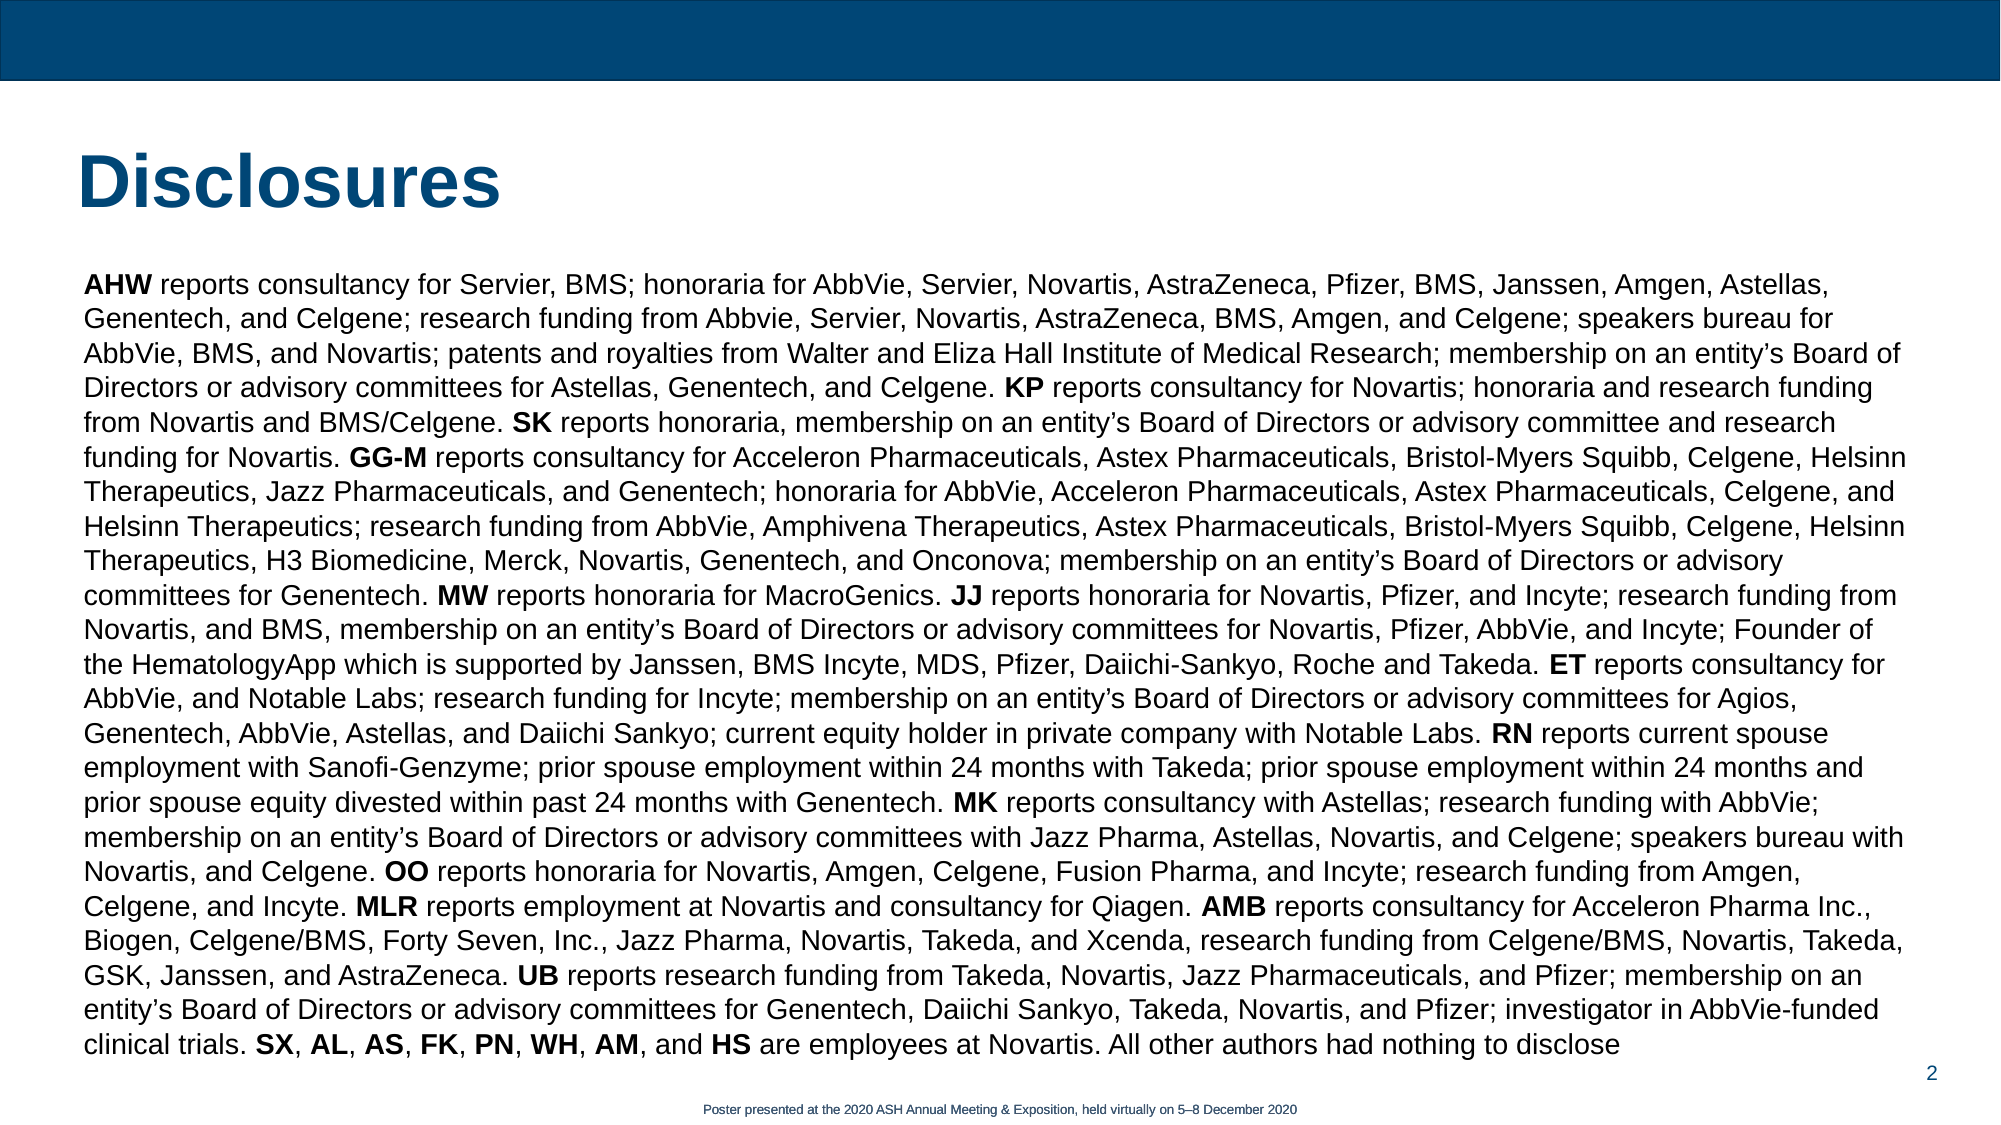

# Disclosures
AHW reports consultancy for Servier, BMS; honoraria for AbbVie, Servier, Novartis, AstraZeneca, Pfizer, BMS, Janssen, Amgen, Astellas, Genentech, and Celgene; research funding from Abbvie, Servier, Novartis, AstraZeneca, BMS, Amgen, and Celgene; speakers bureau for AbbVie, BMS, and Novartis; patents and royalties from Walter and Eliza Hall Institute of Medical Research; membership on an entity’s Board of Directors or advisory committees for Astellas, Genentech, and Celgene. KP reports consultancy for Novartis; honoraria and research funding from Novartis and BMS/Celgene. SK reports honoraria, membership on an entity’s Board of Directors or advisory committee and research funding for Novartis. GG-M reports consultancy for Acceleron Pharmaceuticals, Astex Pharmaceuticals, Bristol-Myers Squibb, Celgene, Helsinn Therapeutics, Jazz Pharmaceuticals, and Genentech; honoraria for AbbVie, Acceleron Pharmaceuticals, Astex Pharmaceuticals, Celgene, and Helsinn Therapeutics; research funding from AbbVie, Amphivena Therapeutics, Astex Pharmaceuticals, Bristol-Myers Squibb, Celgene, Helsinn Therapeutics, H3 Biomedicine, Merck, Novartis, Genentech, and Onconova; membership on an entity’s Board of Directors or advisory committees for Genentech. MW reports honoraria for MacroGenics. JJ reports honoraria for Novartis, Pfizer, and Incyte; research funding from Novartis, and BMS, membership on an entity’s Board of Directors or advisory committees for Novartis, Pfizer, AbbVie, and Incyte; Founder of the HematologyApp which is supported by Janssen, BMS Incyte, MDS, Pfizer, Daiichi-Sankyo, Roche and Takeda. ET reports consultancy for AbbVie, and Notable Labs; research funding for Incyte; membership on an entity’s Board of Directors or advisory committees for Agios, Genentech, AbbVie, Astellas, and Daiichi Sankyo; current equity holder in private company with Notable Labs. RN reports current spouse employment with Sanofi-Genzyme; prior spouse employment within 24 months with Takeda; prior spouse employment within 24 months and prior spouse equity divested within past 24 months with Genentech. MK reports consultancy with Astellas; research funding with AbbVie; membership on an entity’s Board of Directors or advisory committees with Jazz Pharma, Astellas, Novartis, and Celgene; speakers bureau with Novartis, and Celgene. OO reports honoraria for Novartis, Amgen, Celgene, Fusion Pharma, and Incyte; research funding from Amgen, Celgene, and Incyte. MLR reports employment at Novartis and consultancy for Qiagen. AMB reports consultancy for Acceleron Pharma Inc., Biogen, Celgene/BMS, Forty Seven, Inc., Jazz Pharma, Novartis, Takeda, and Xcenda, research funding from Celgene/BMS, Novartis, Takeda, GSK, Janssen, and AstraZeneca. UB reports research funding from Takeda, Novartis, Jazz Pharmaceuticals, and Pfizer; membership on an entity’s Board of Directors or advisory committees for Genentech, Daiichi Sankyo, Takeda, Novartis, and Pfizer; investigator in AbbVie-funded clinical trials. SX, AL, AS, FK, PN, WH, AM, and HS are employees at Novartis. All other authors had nothing to disclose

2